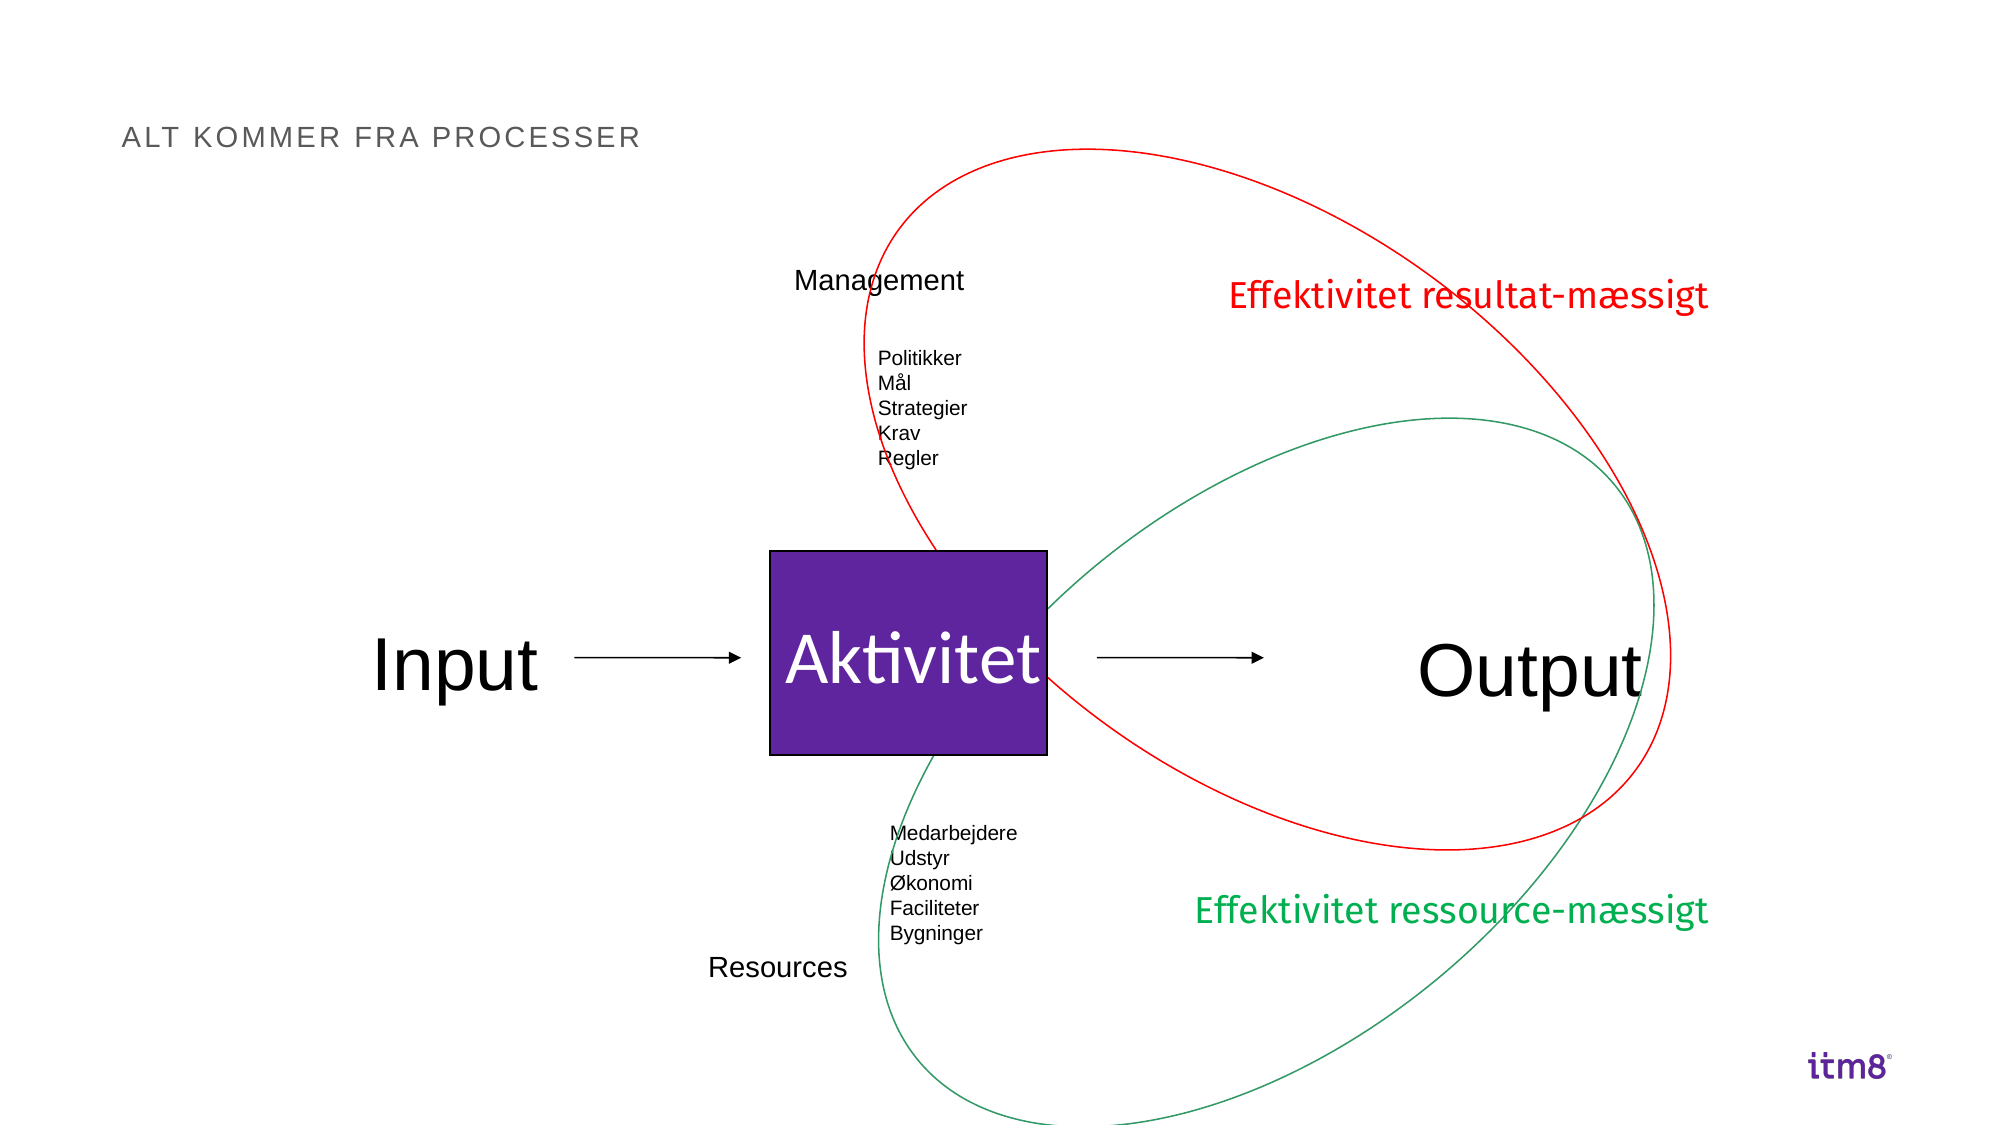

En

# Alt kommer fra processer
Management
Effektivitet resultat-mæssigt

Politikker
Mål
Strategier
Krav
Regler

Aktivitet
Input
Output

Medarbejdere
Udstyr
Økonomi
Faciliteter
Bygninger
Effektivitet ressource-mæssigt
Resources